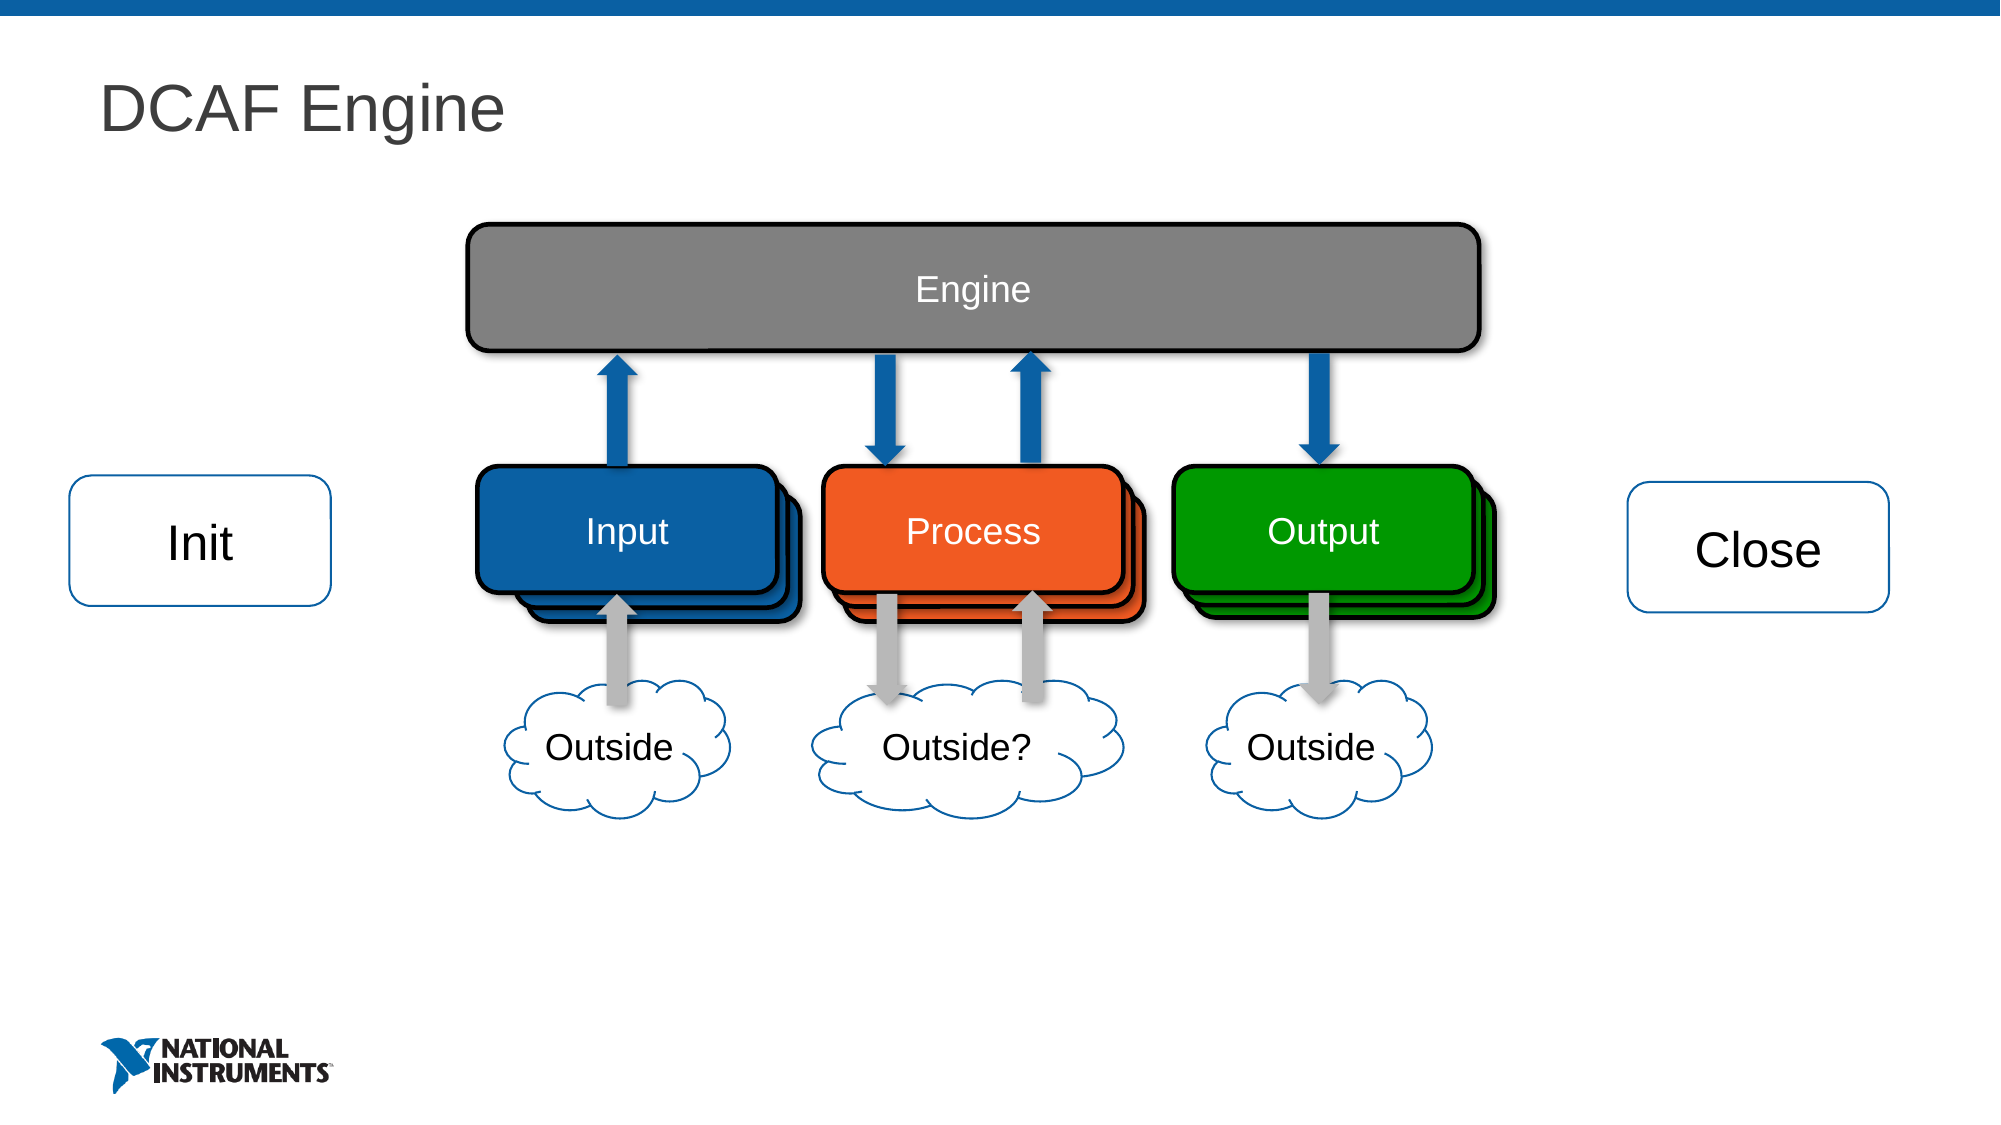

# DCAF Engine
Engine

Process
Output
Input
Init
Output
Process
Input
Close
Output
Process
Input

Outside
Outside?
Outside